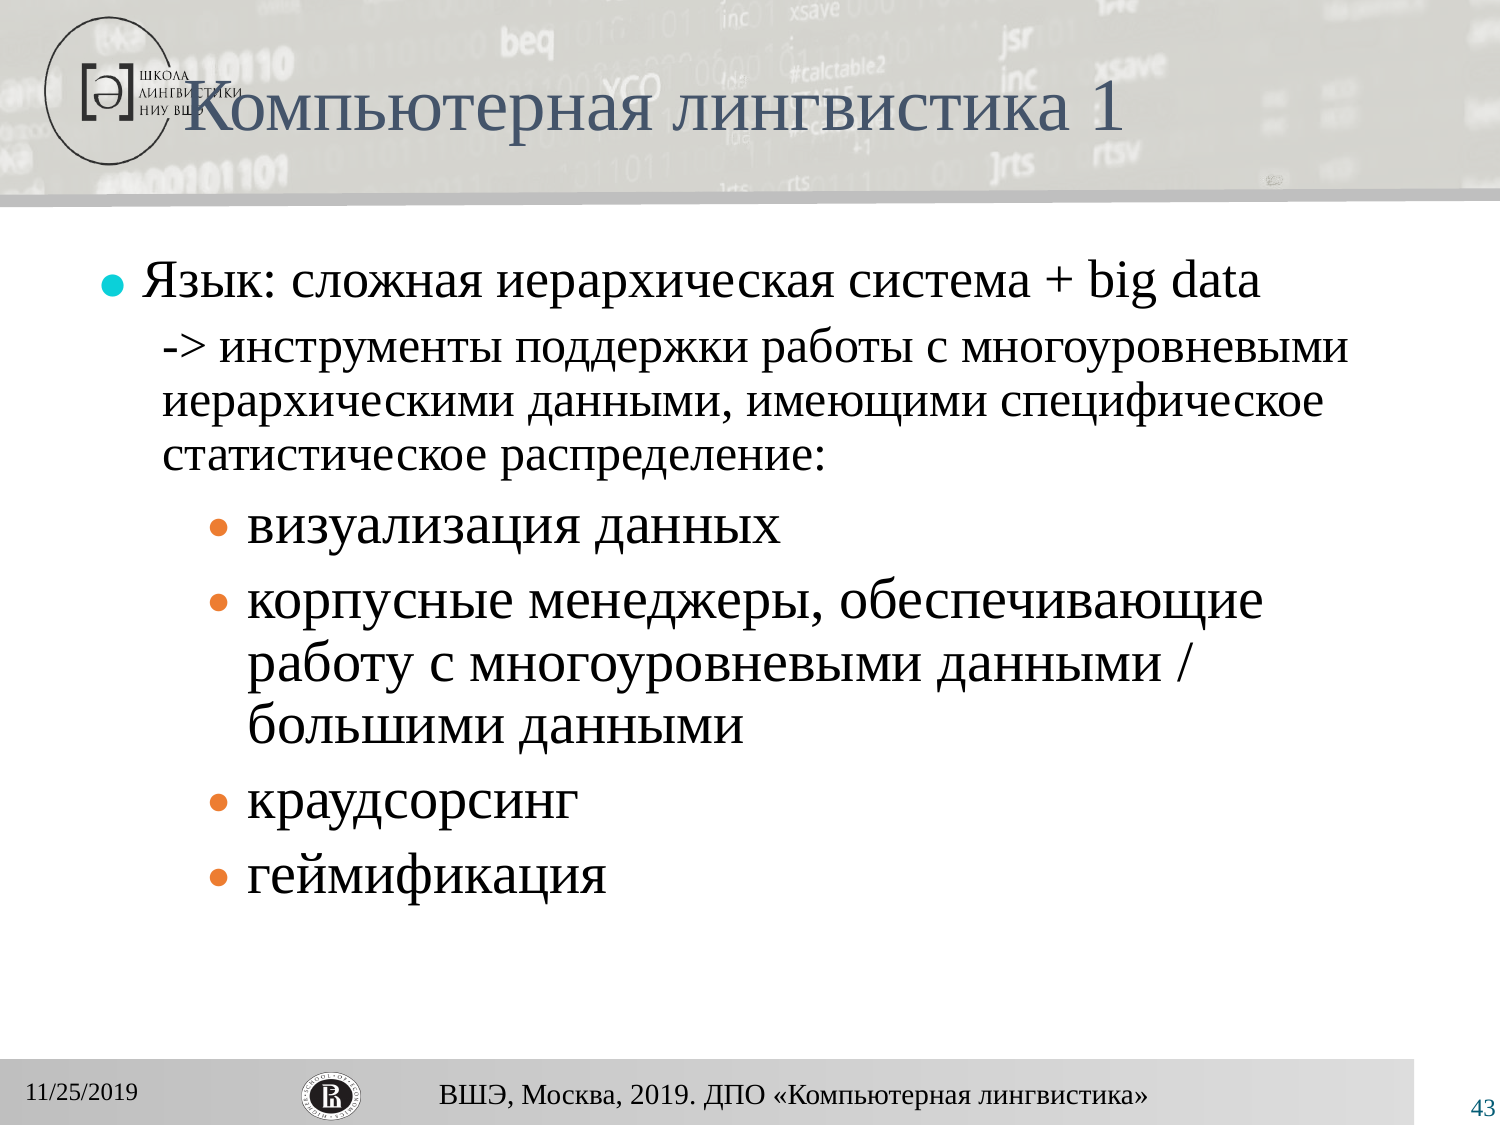

# Компьютерная лингвистика 1
Язык: сложная иерархическая система + big data
-> инструменты поддержки работы с многоуровневыми иерархическими данными, имеющими специфическое статистическое распределение:
визуализация данных
корпусные менеджеры, обеспечивающие работу с многоуровневыми данными / большими данными
краудсорсинг
геймификация

11/25/2019
43